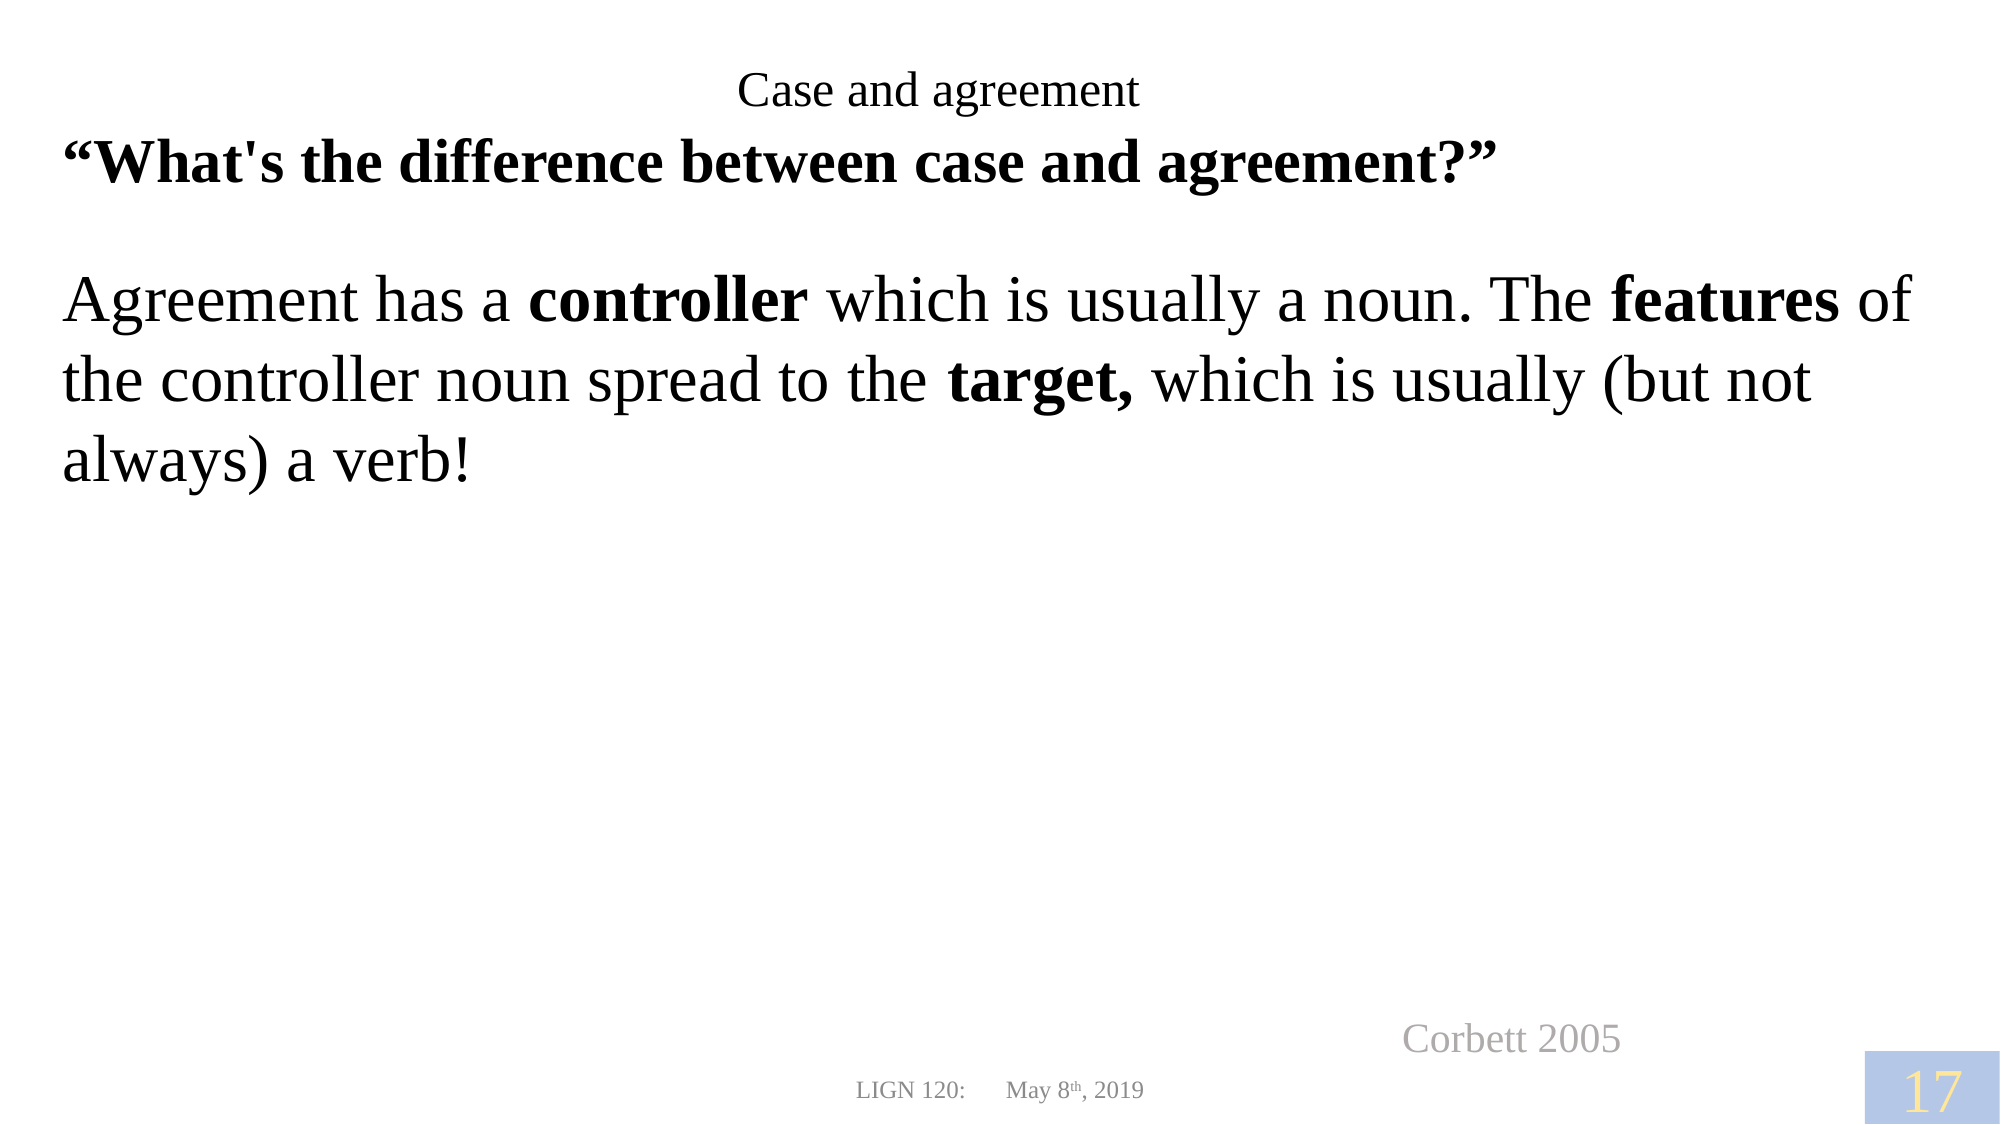

Case and agreement
“What's the difference between case and agreement?”

Agreement has a controller which is usually a noun. The features of the controller noun spread to the target, which is usually (but not always) a verb!

Corbett 2005
17
LIGN 120:	May 8th, 2019